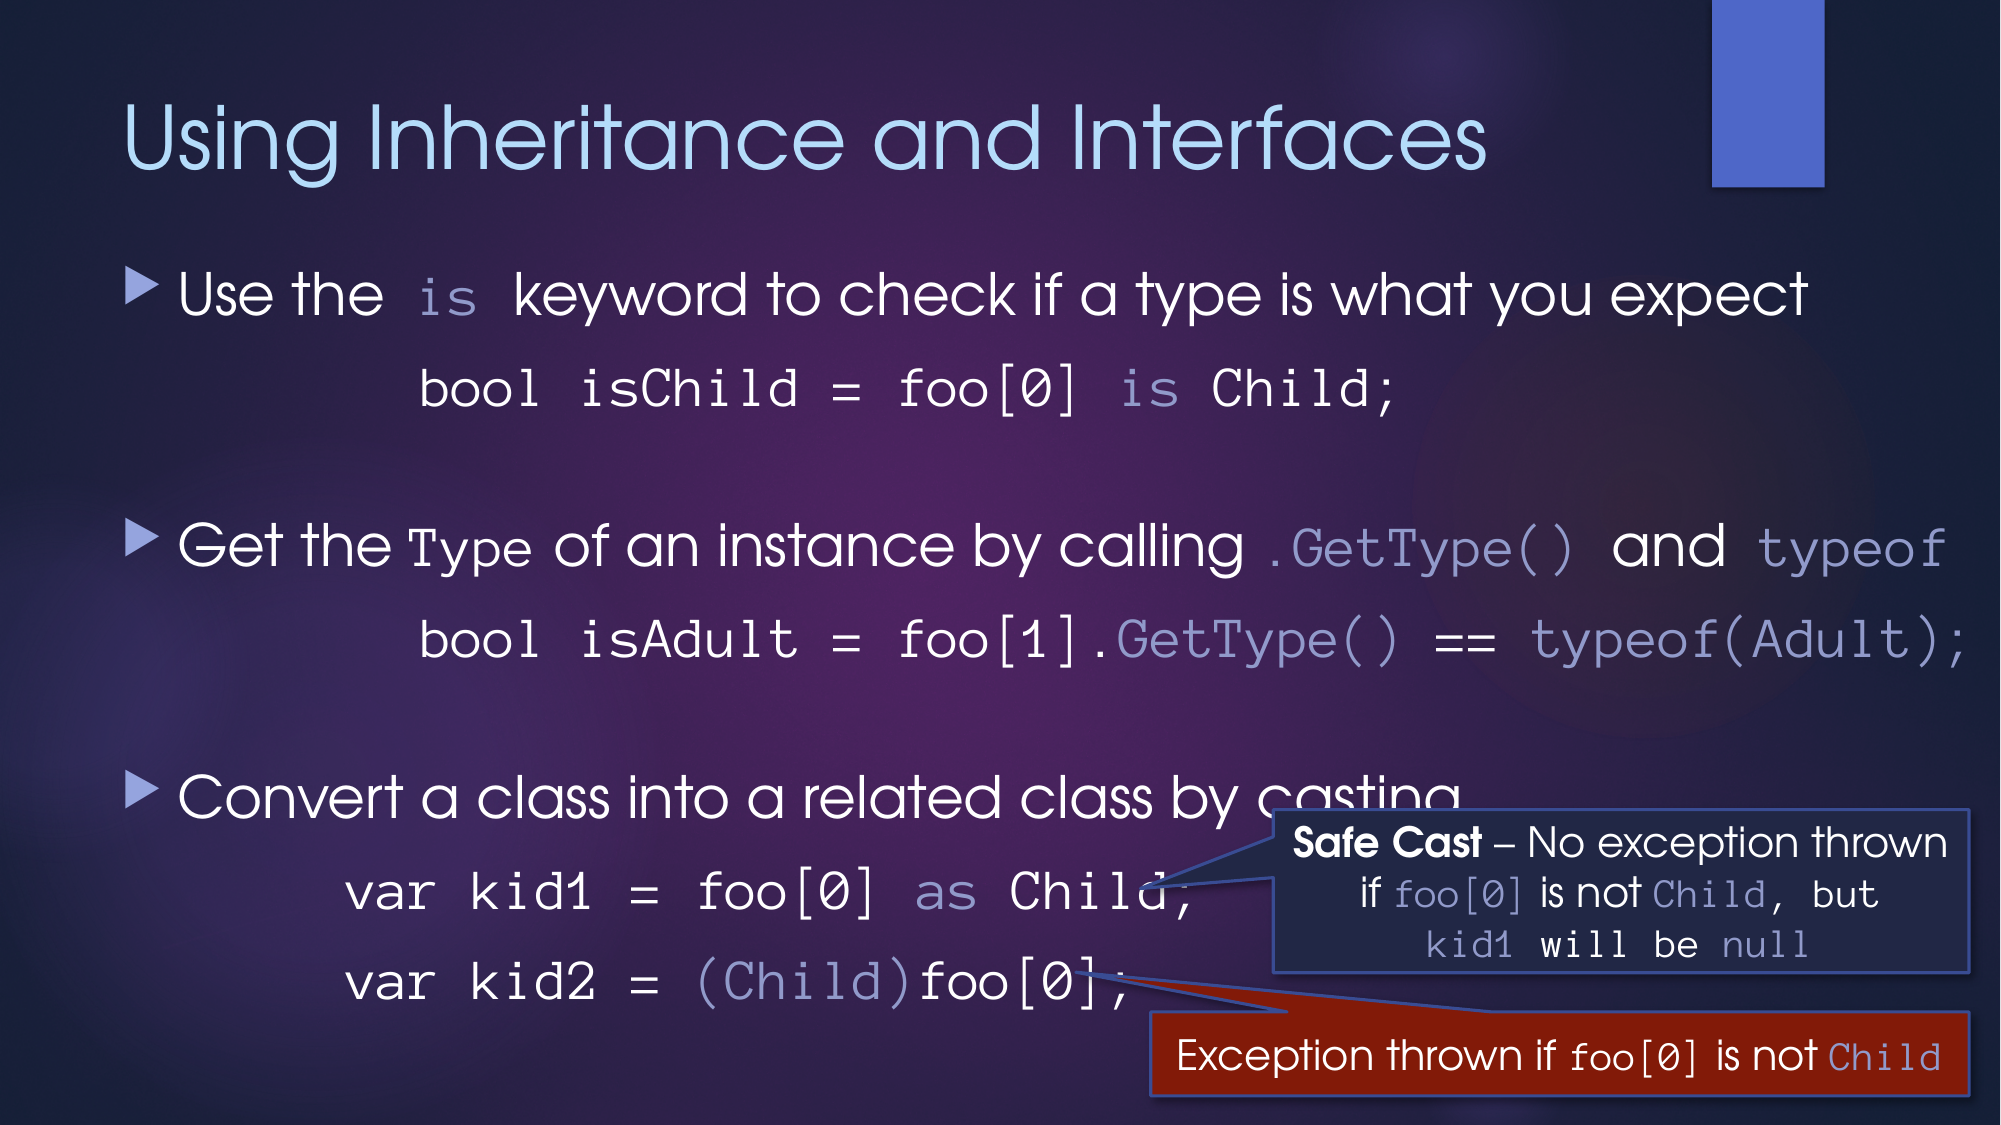

# Using Inheritance and Interfaces
Use the  is  keyword to check if a type is what you expect
		bool isChild = foo[0] is Child;
Get the Type of an instance by calling .GetType() and  typeof
		bool isAdult = foo[1].GetType() == typeof(Adult);
Convert a class into a related class by casting
	var kid1 = foo[0] as Child;
	var kid2 = (Child)foo[0];

Safe Cast – No exception thrown if foo[0] is not Child, but
kid1 will be null
Exception thrown if foo[0] is not Child